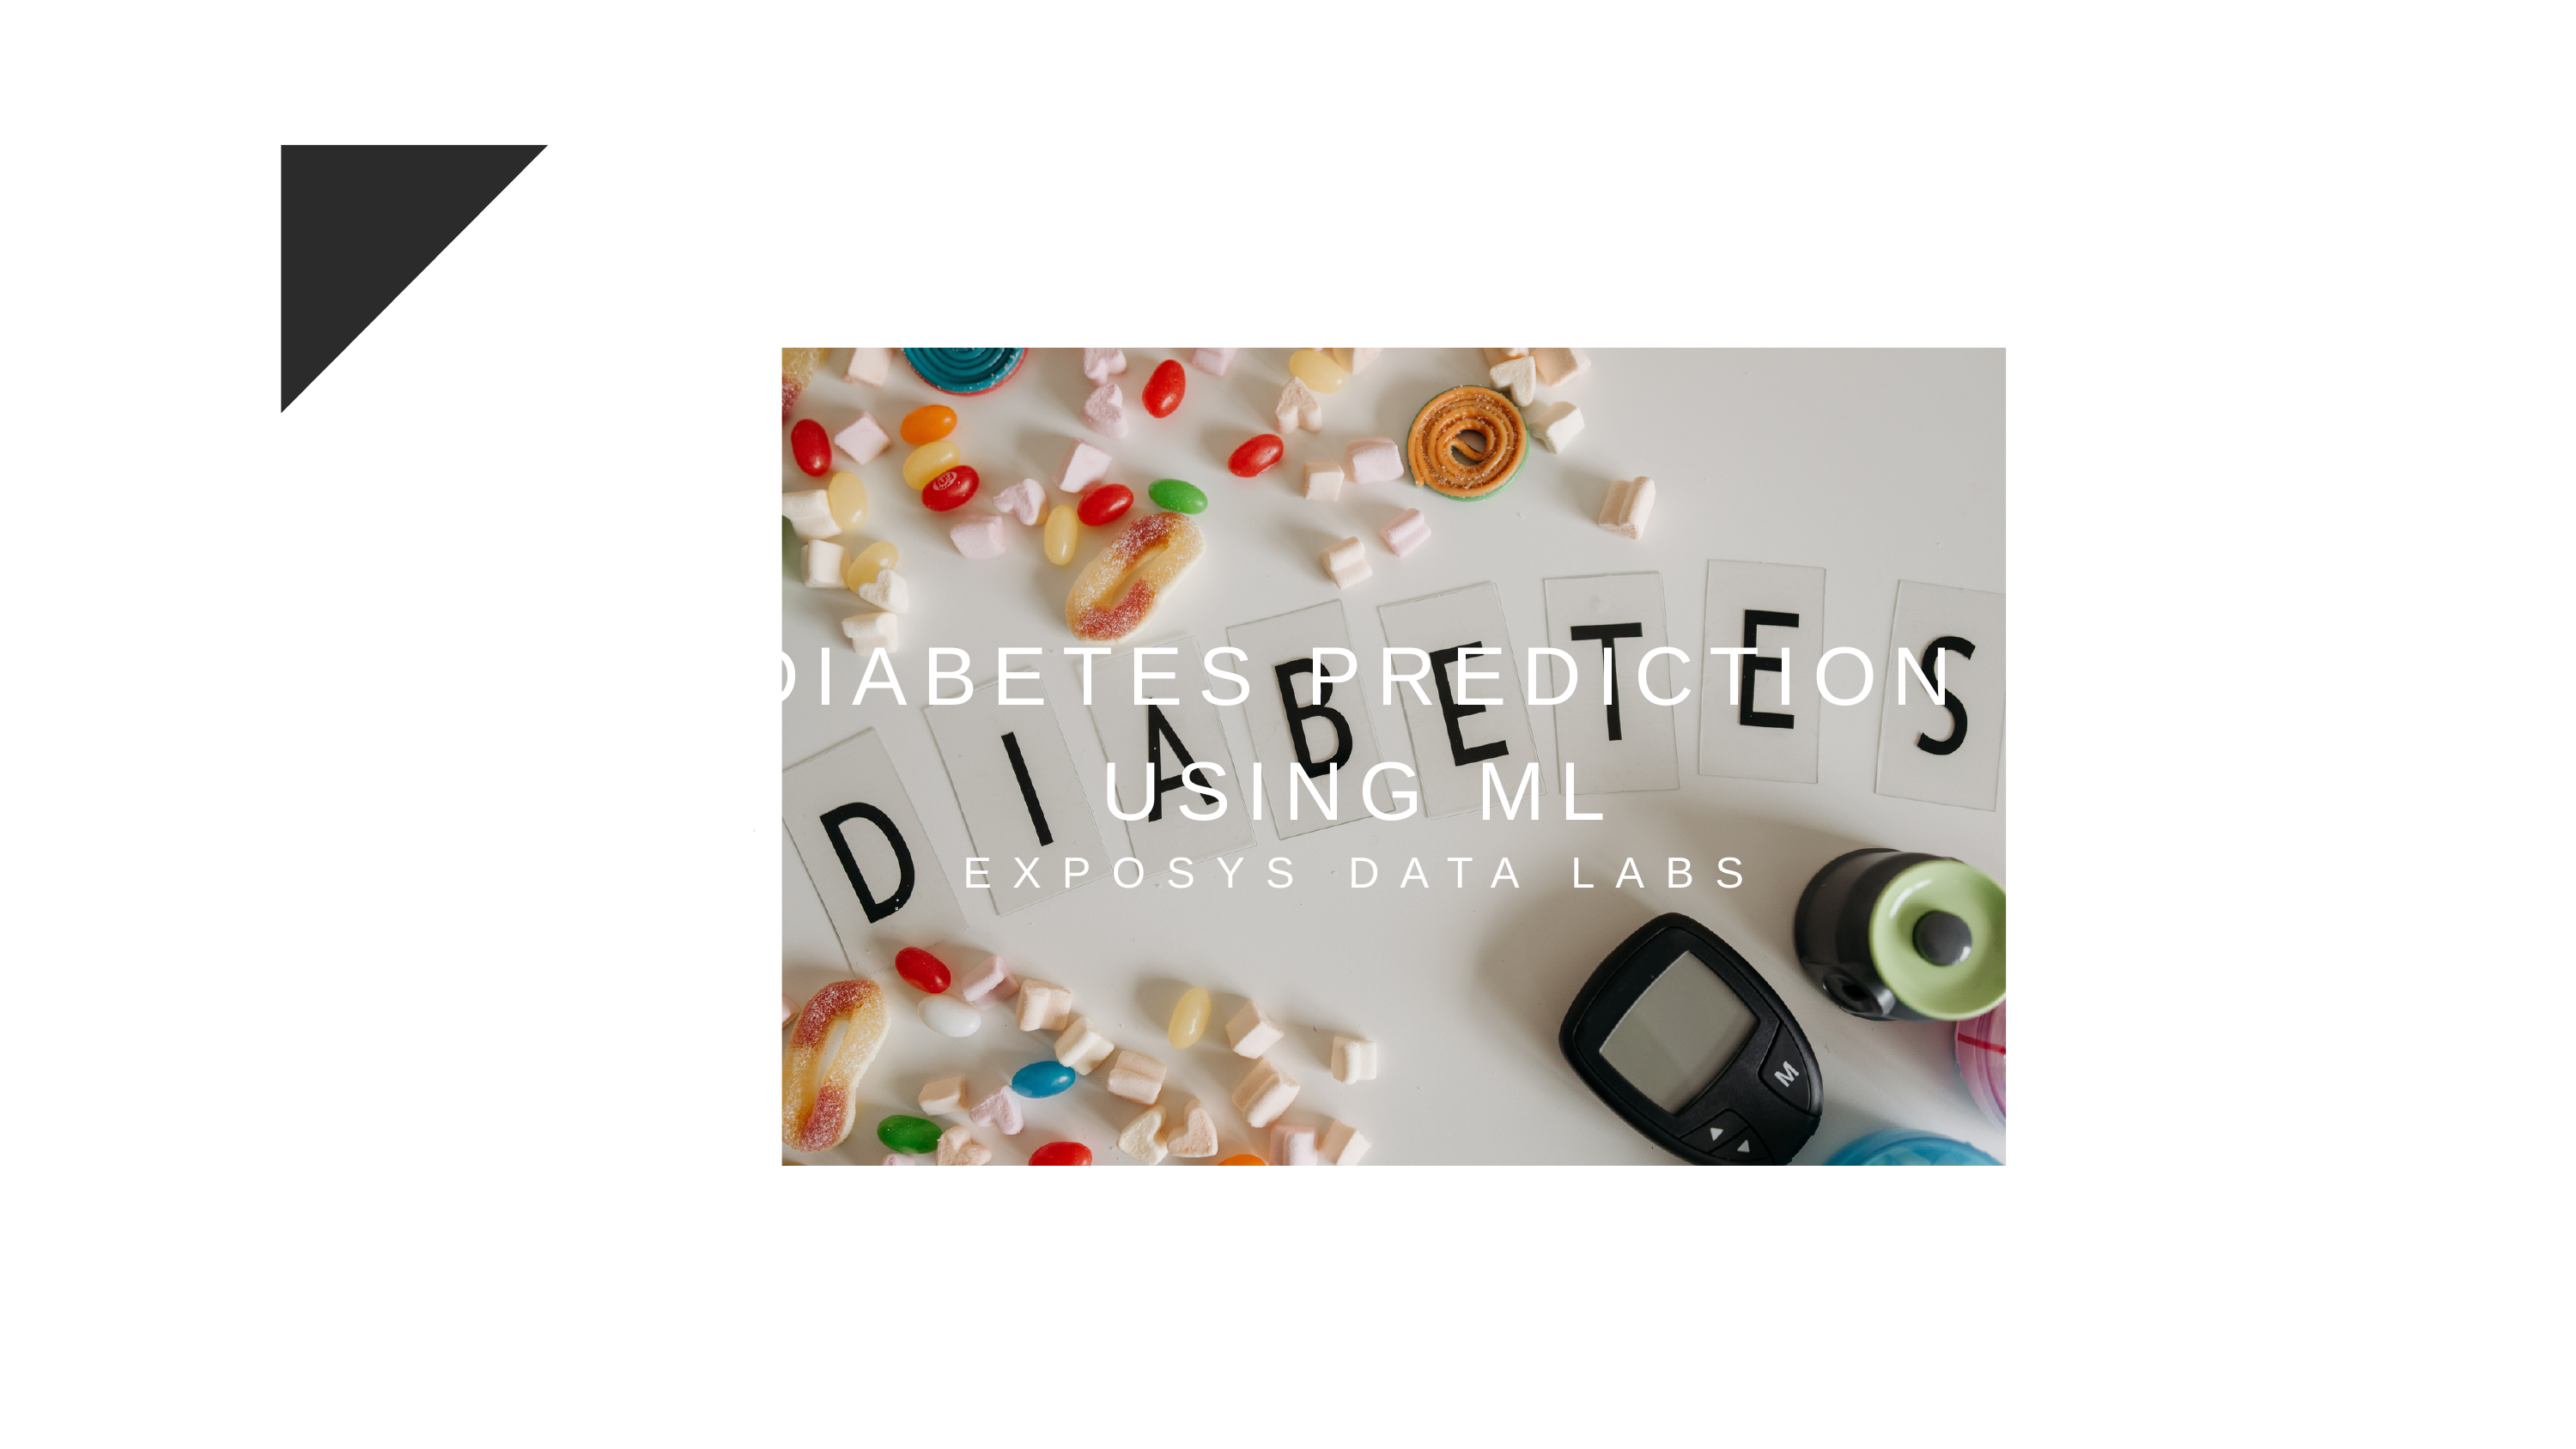

DIABETES PREDICTION USING ML
EXPOSYS DATA LABS